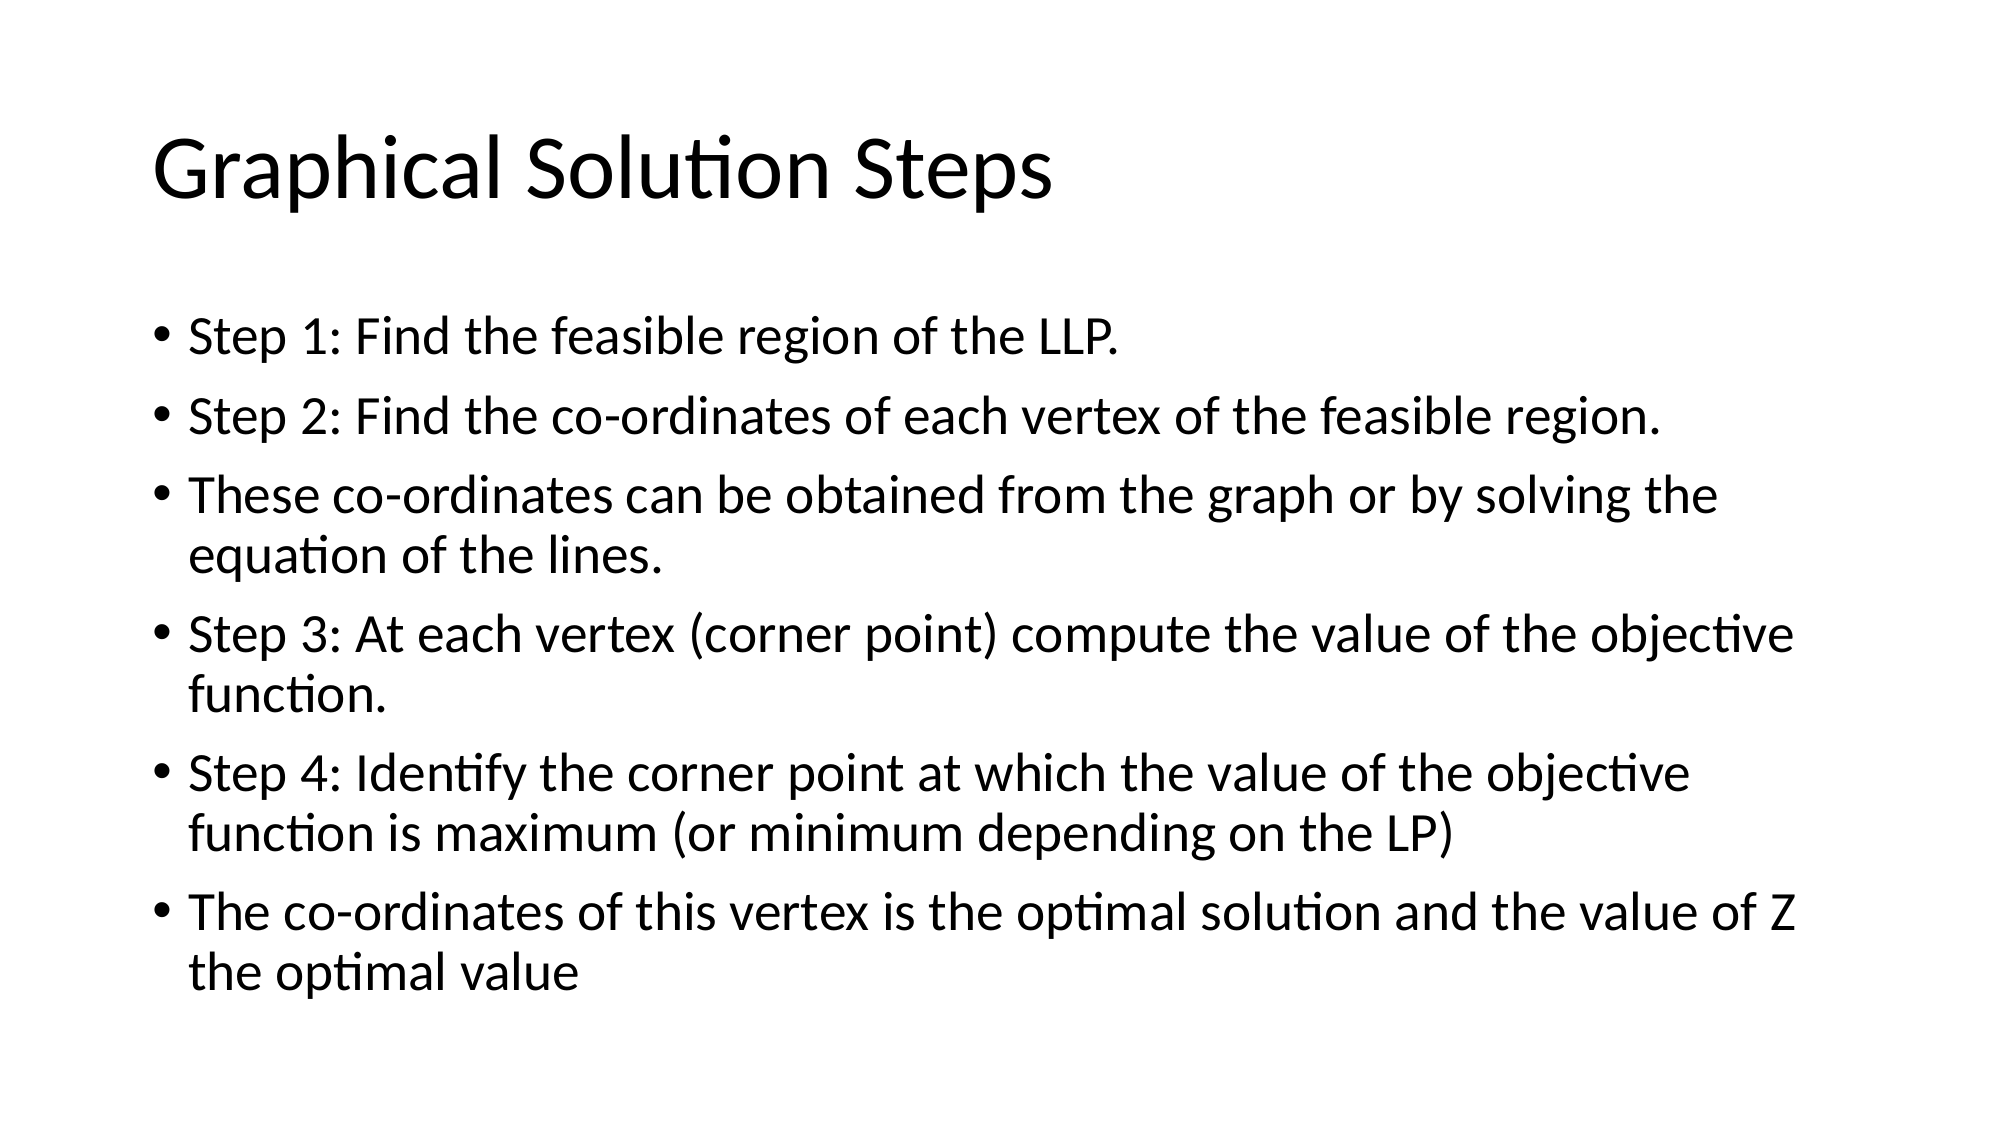

# Graphical Solution Steps
Step 1: Find the feasible region of the LLP.
Step 2: Find the co-ordinates of each vertex of the feasible region.
These co-ordinates can be obtained from the graph or by solving the equation of the lines.
Step 3: At each vertex (corner point) compute the value of the objective function.
Step 4: Identify the corner point at which the value of the objective function is maximum (or minimum depending on the LP)
The co-ordinates of this vertex is the optimal solution and the value of Z the optimal value